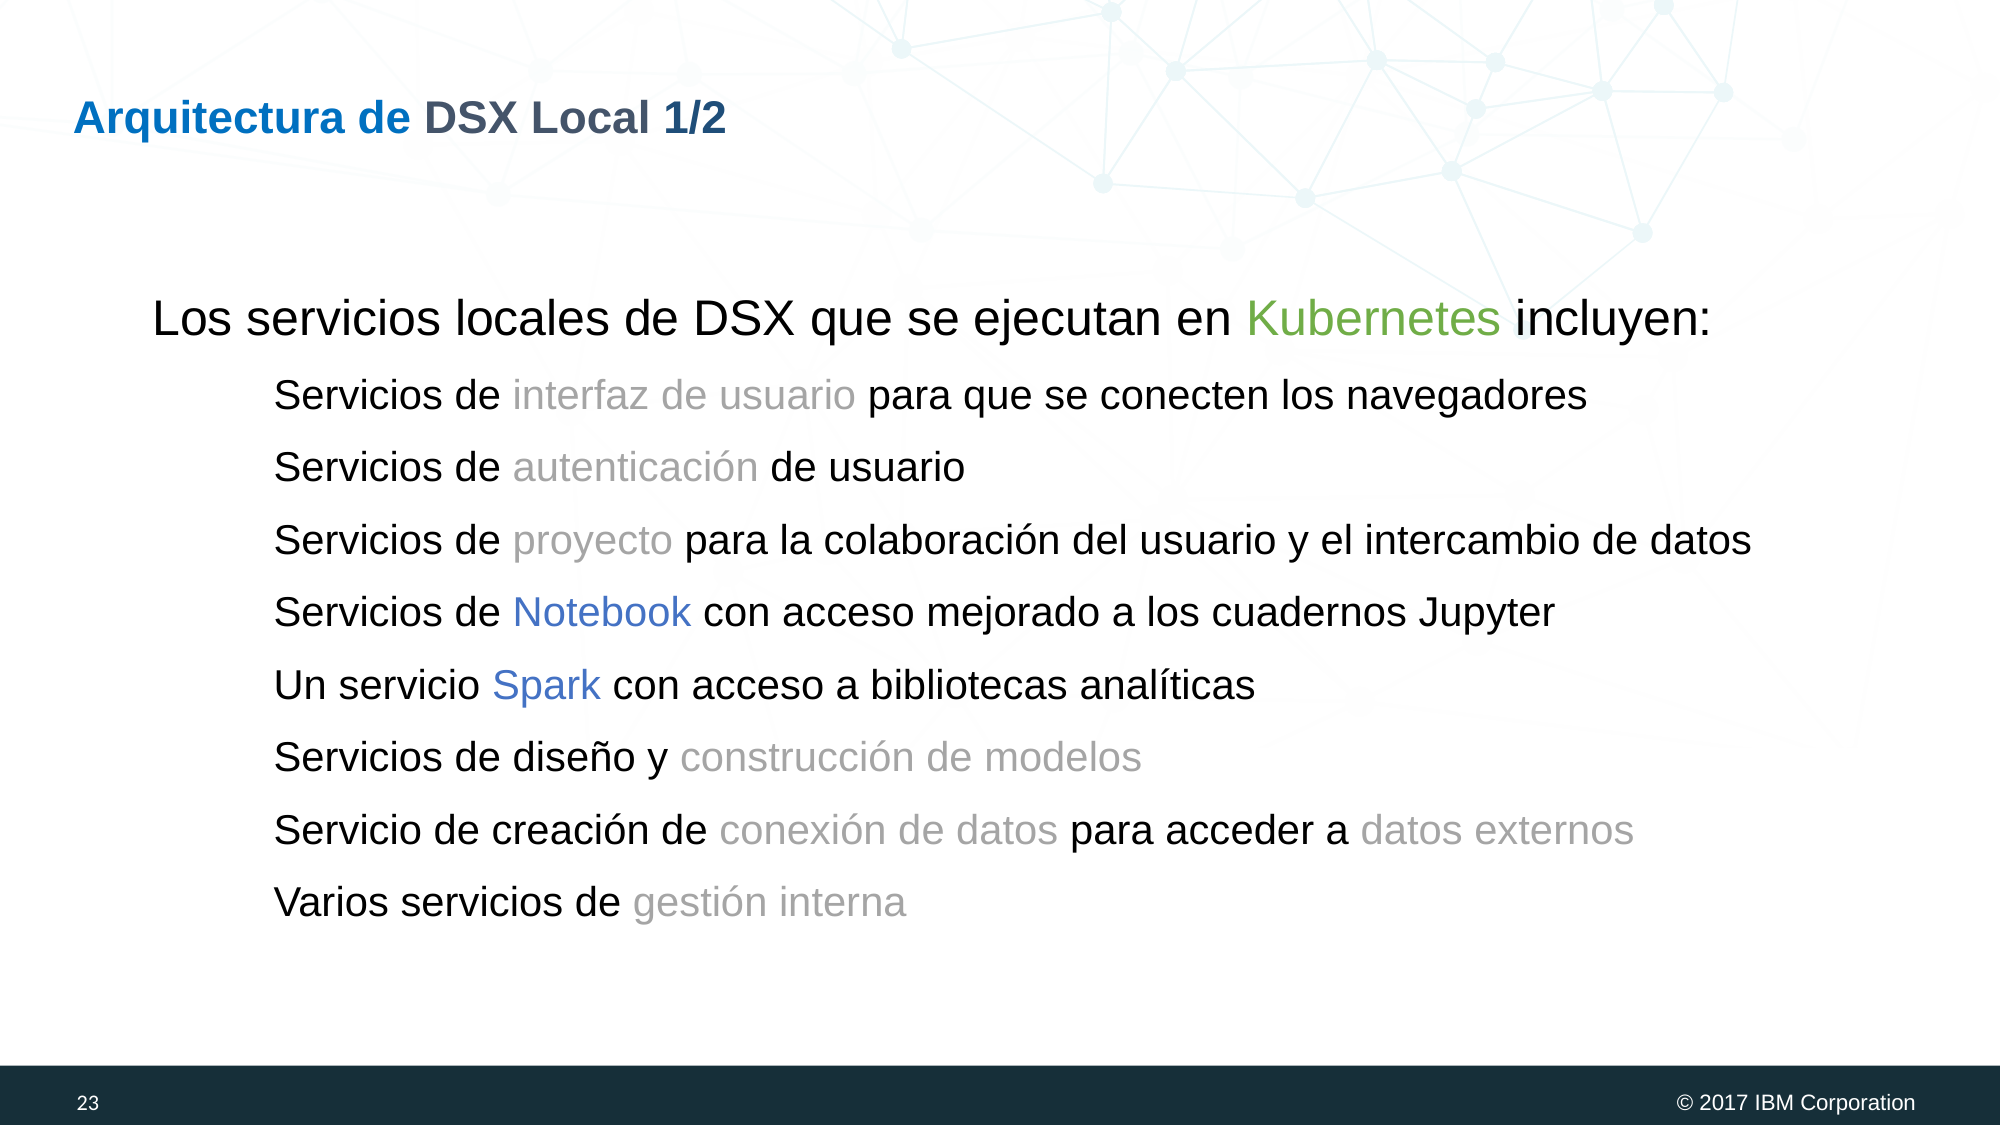

# Arquitectura de DSX Local 1/2
Los servicios locales de DSX que se ejecutan en Kubernetes incluyen:
    Servicios de interfaz de usuario para que se conecten los navegadores
    Servicios de autenticación de usuario
    Servicios de proyecto para la colaboración del usuario y el intercambio de datos
    Servicios de Notebook con acceso mejorado a los cuadernos Jupyter
    Un servicio Spark con acceso a bibliotecas analíticas
    Servicios de diseño y construcción de modelos
    Servicio de creación de conexión de datos para acceder a datos externos
    Varios servicios de gestión interna